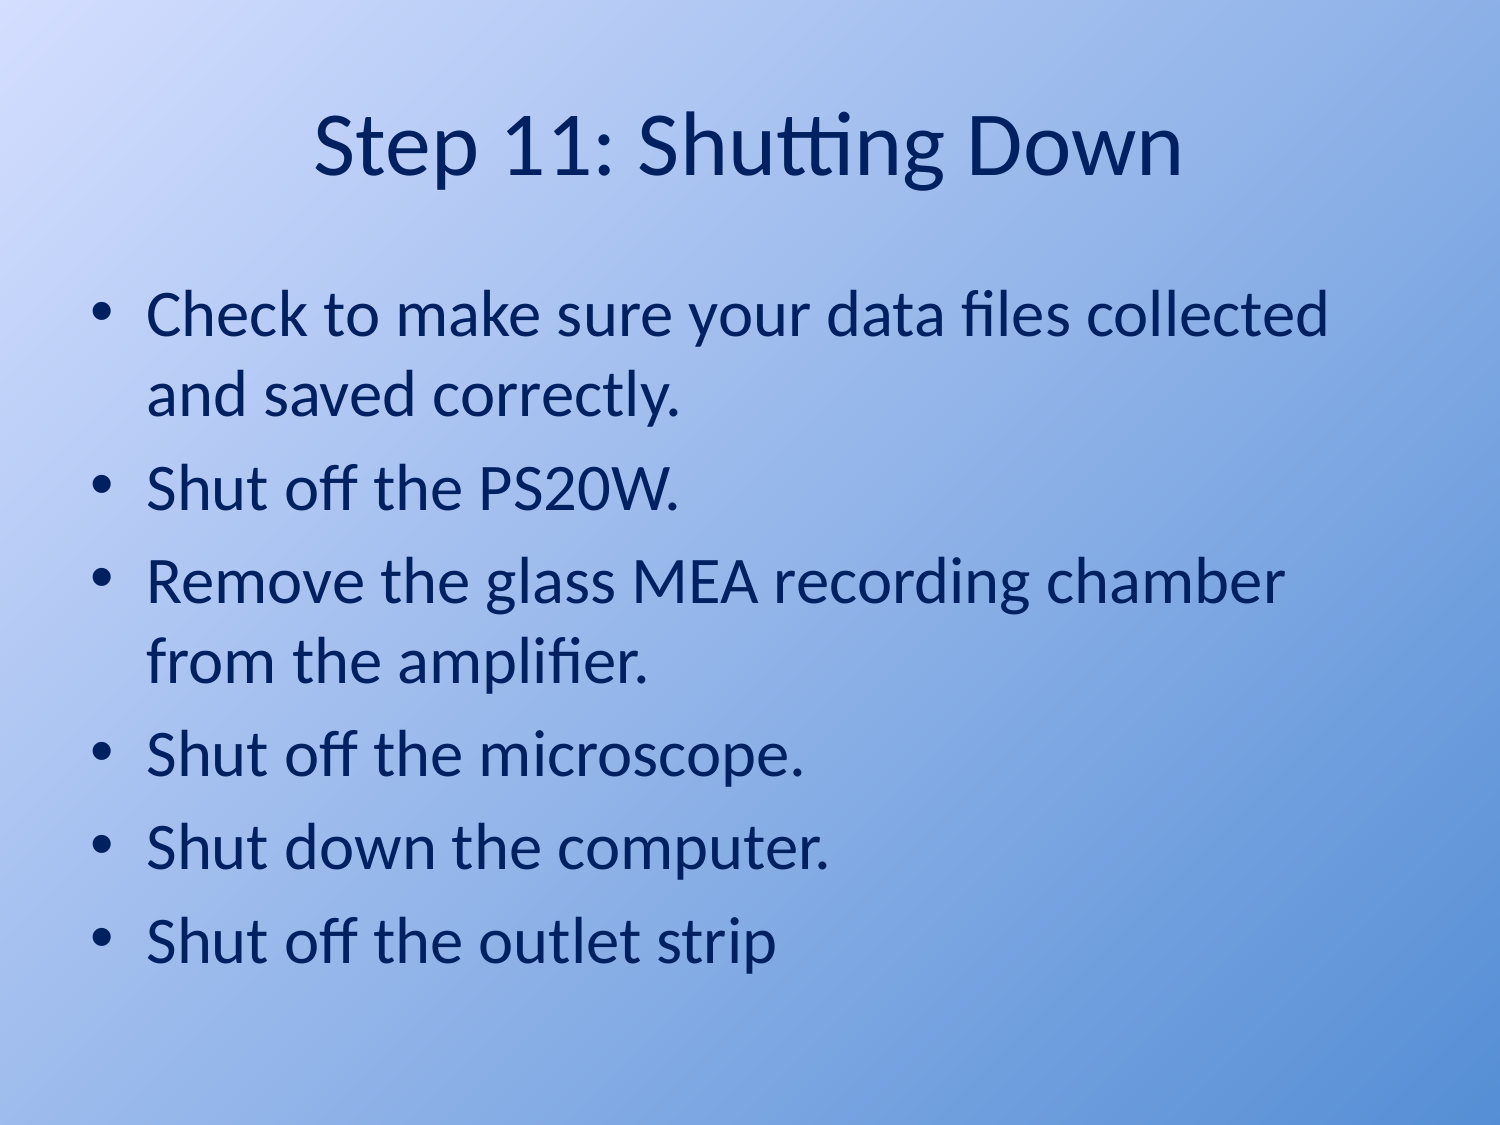

# Step 11: Shutting Down
Check to make sure your data files collected and saved correctly.
Shut off the PS20W.
Remove the glass MEA recording chamber from the amplifier.
Shut off the microscope.
Shut down the computer.
Shut off the outlet strip